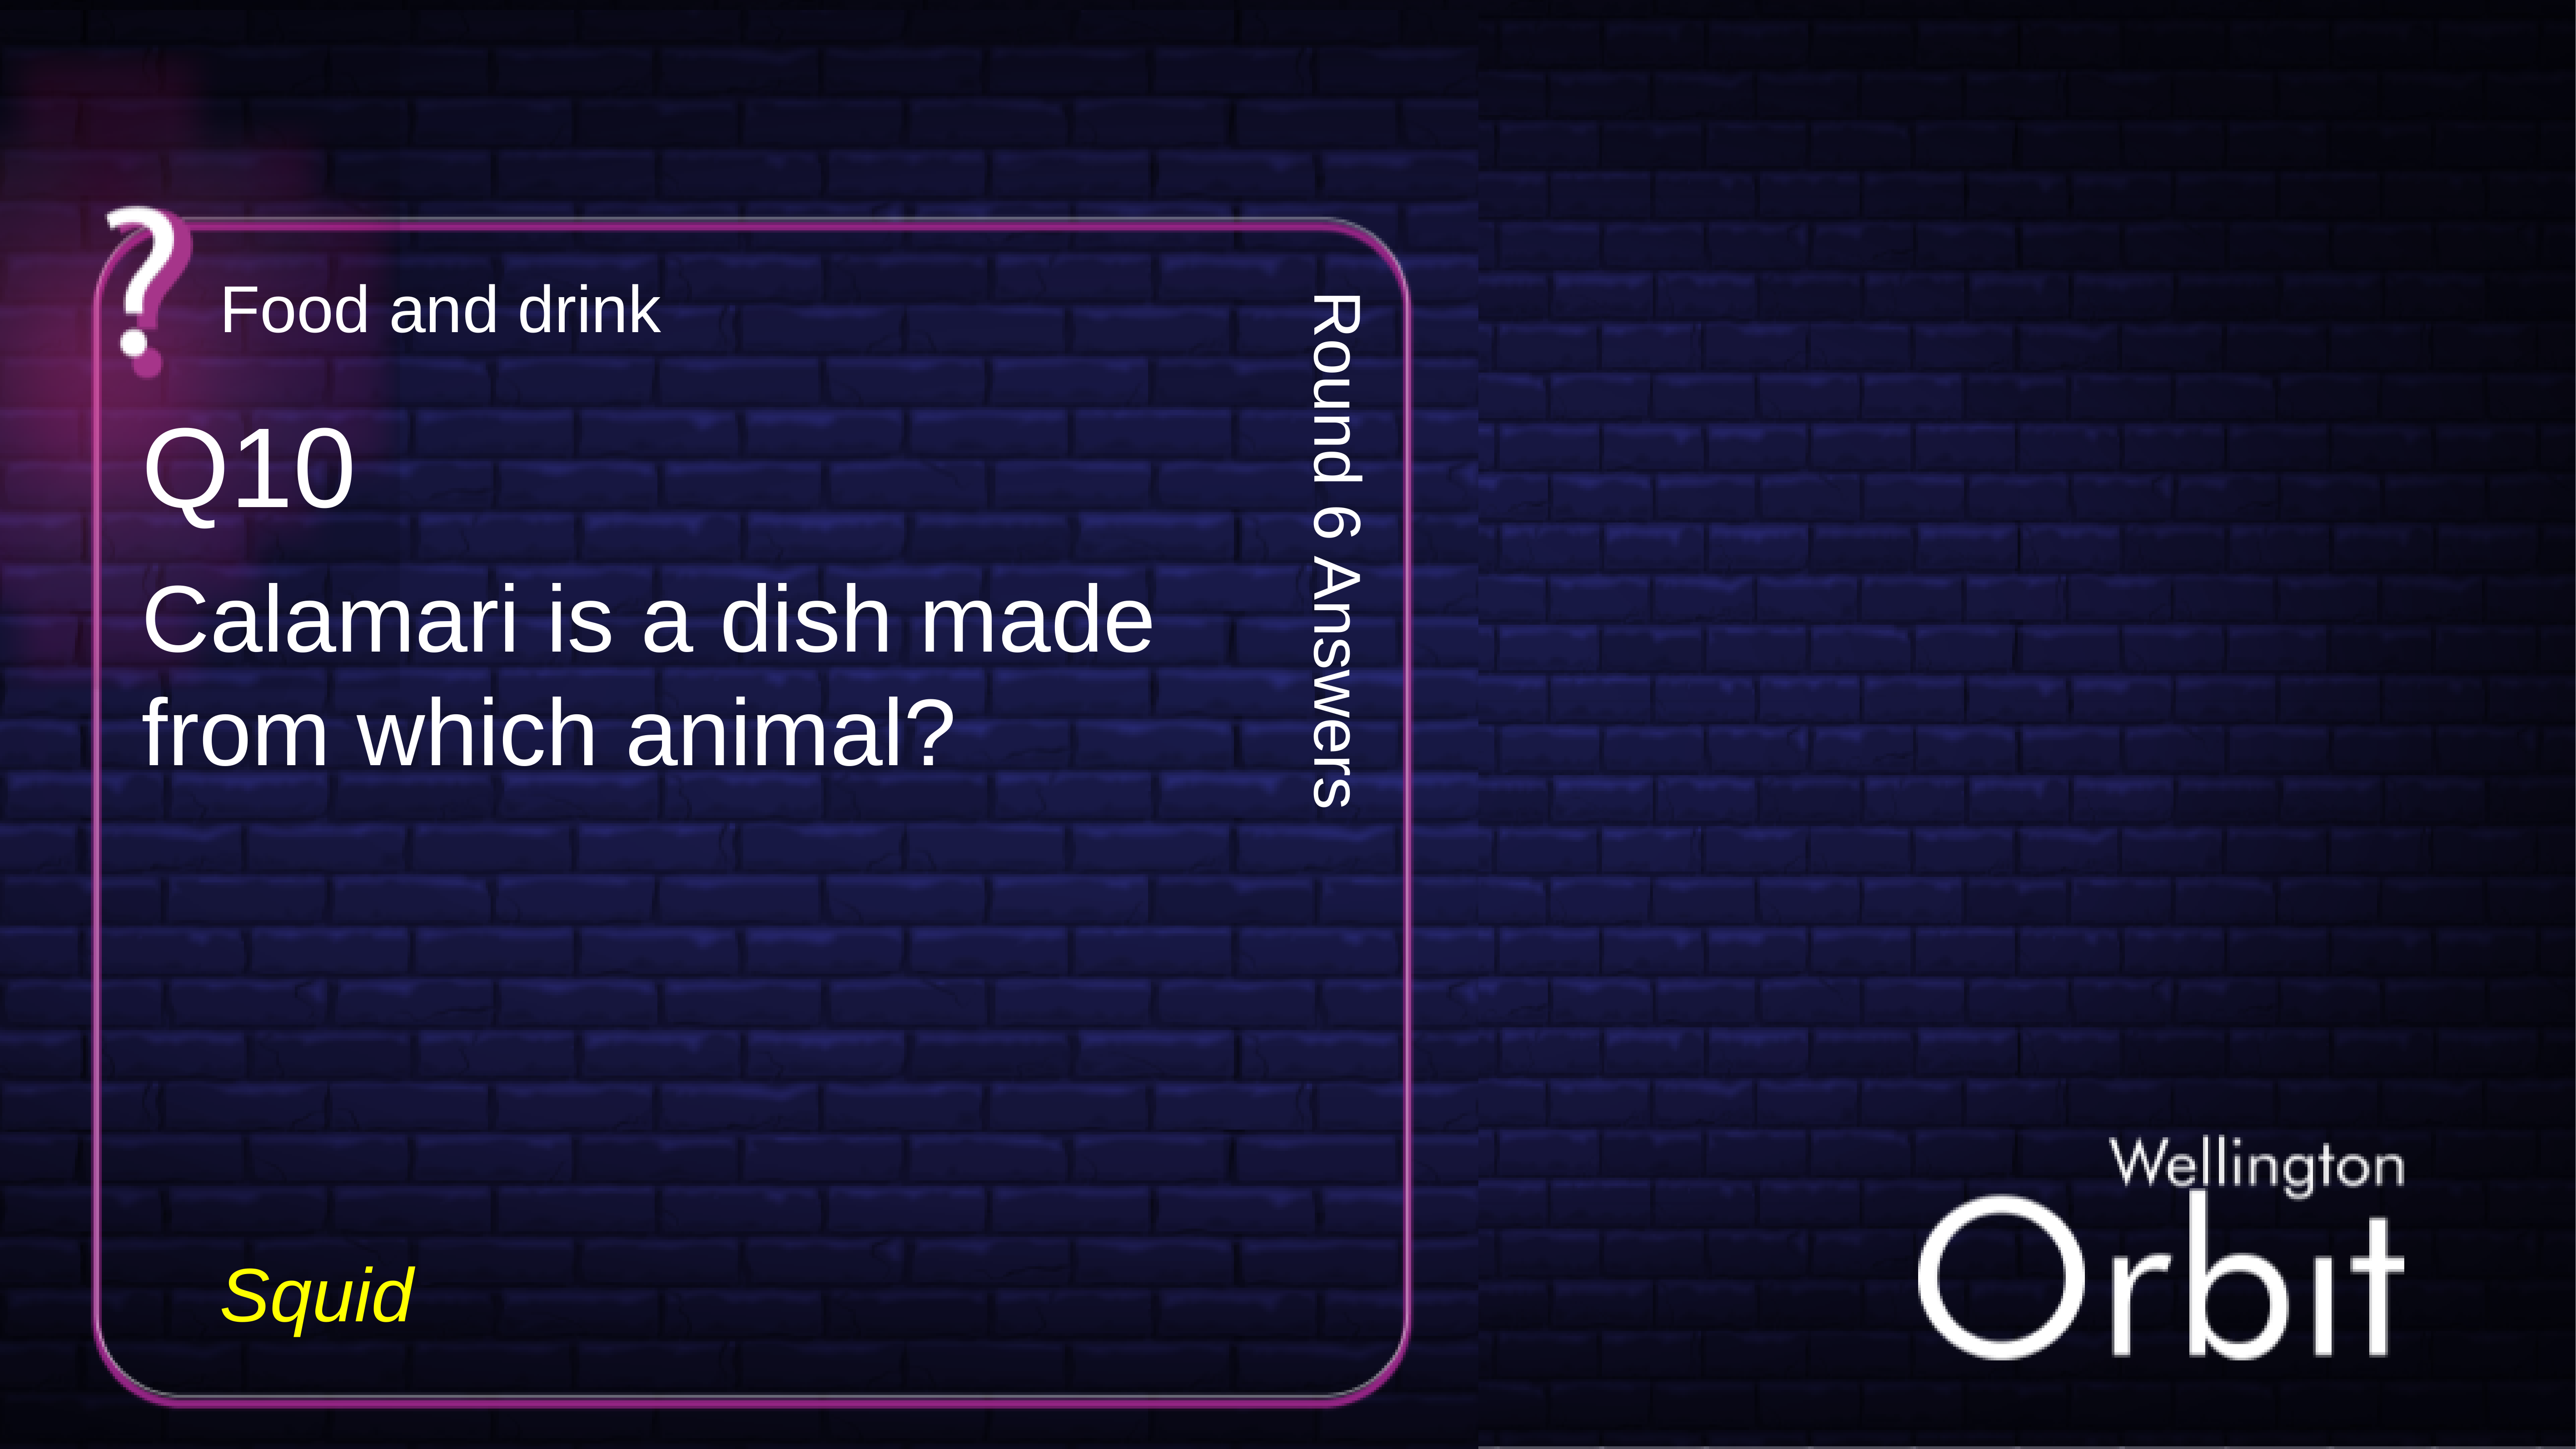

Food and drink
Q10
Round 6 Answers
Calamari is a dish made from which animal?
Squid